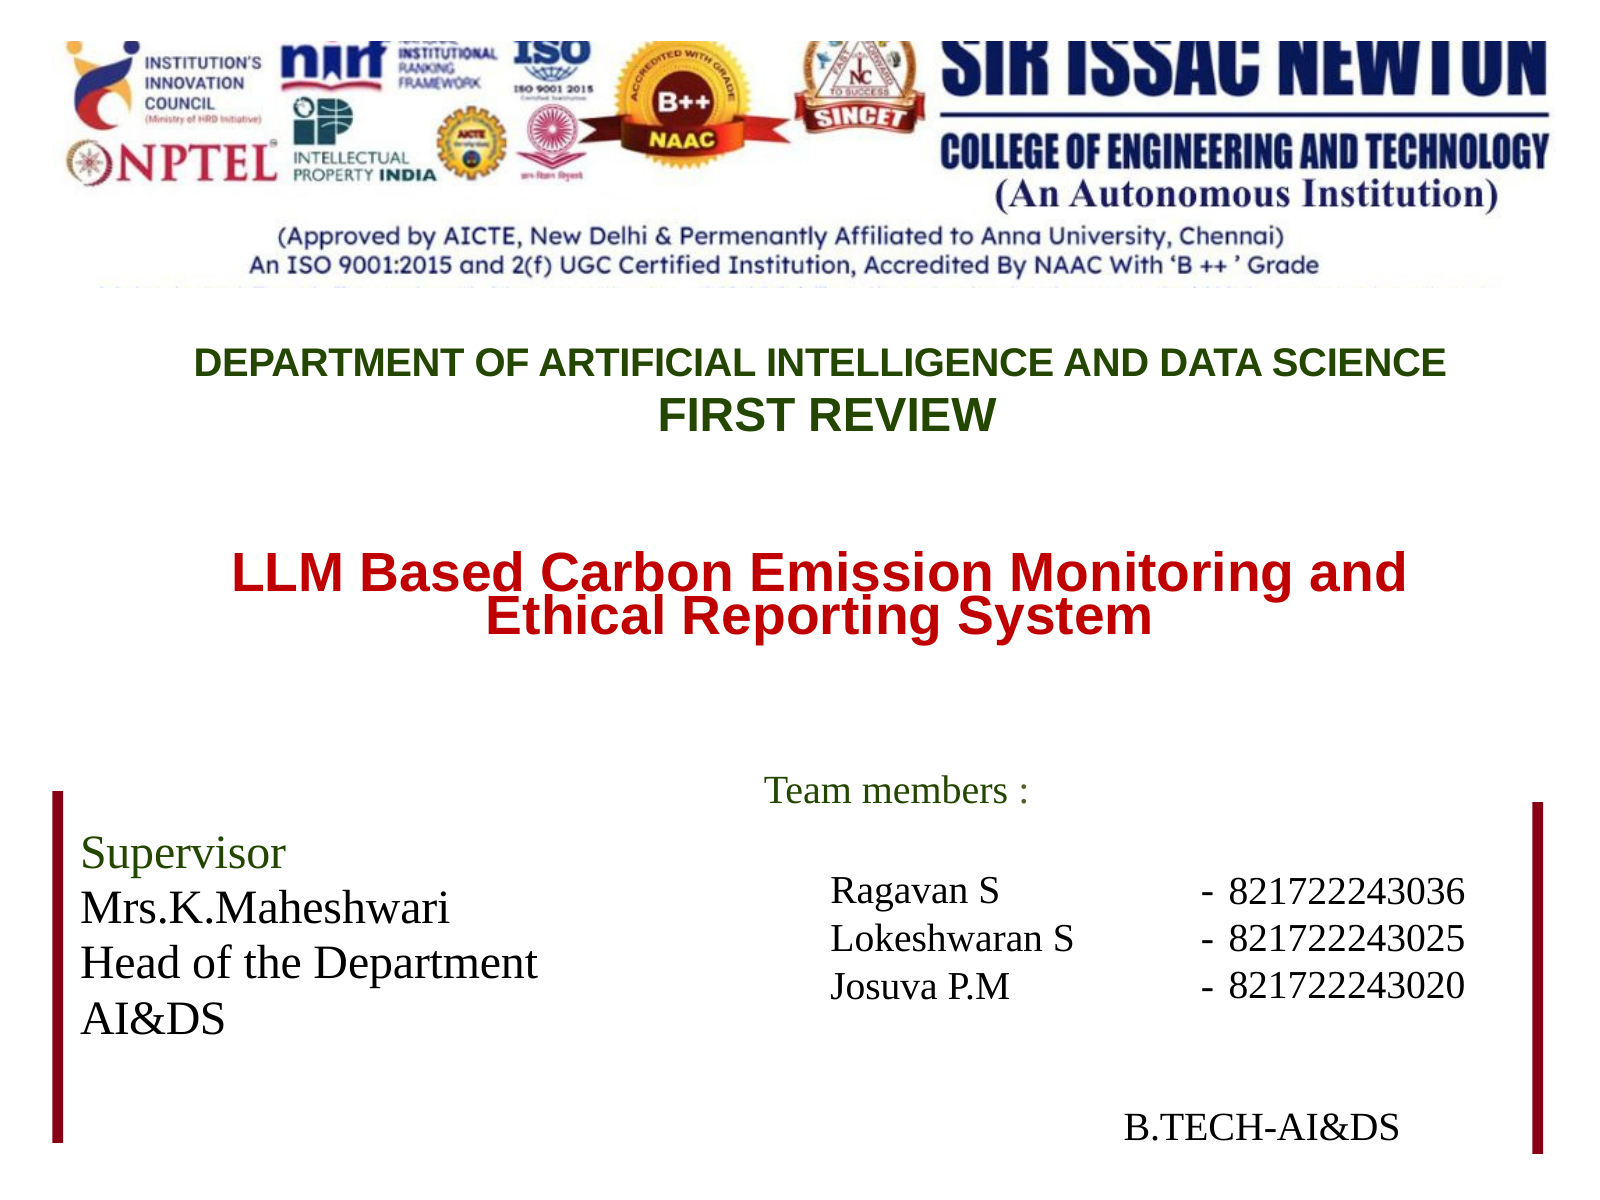

DEPARTMENT OF ARTIFICIAL INTELLIGENCE AND DATA SCIENCE
 FIRST REVIEW
LLM Based Carbon Emission Monitoring and Ethical Reporting System
Team members :

| Supervisor Mrs.K.Maheshwari Head of the Department AI&DS | Ragavan S Lokeshwaran S Josuva P.M | - - - | 821722243036 821722243025 821722243020 |
| --- | --- | --- | --- |
|  |  |  |  |
B.TECH-AI&DS